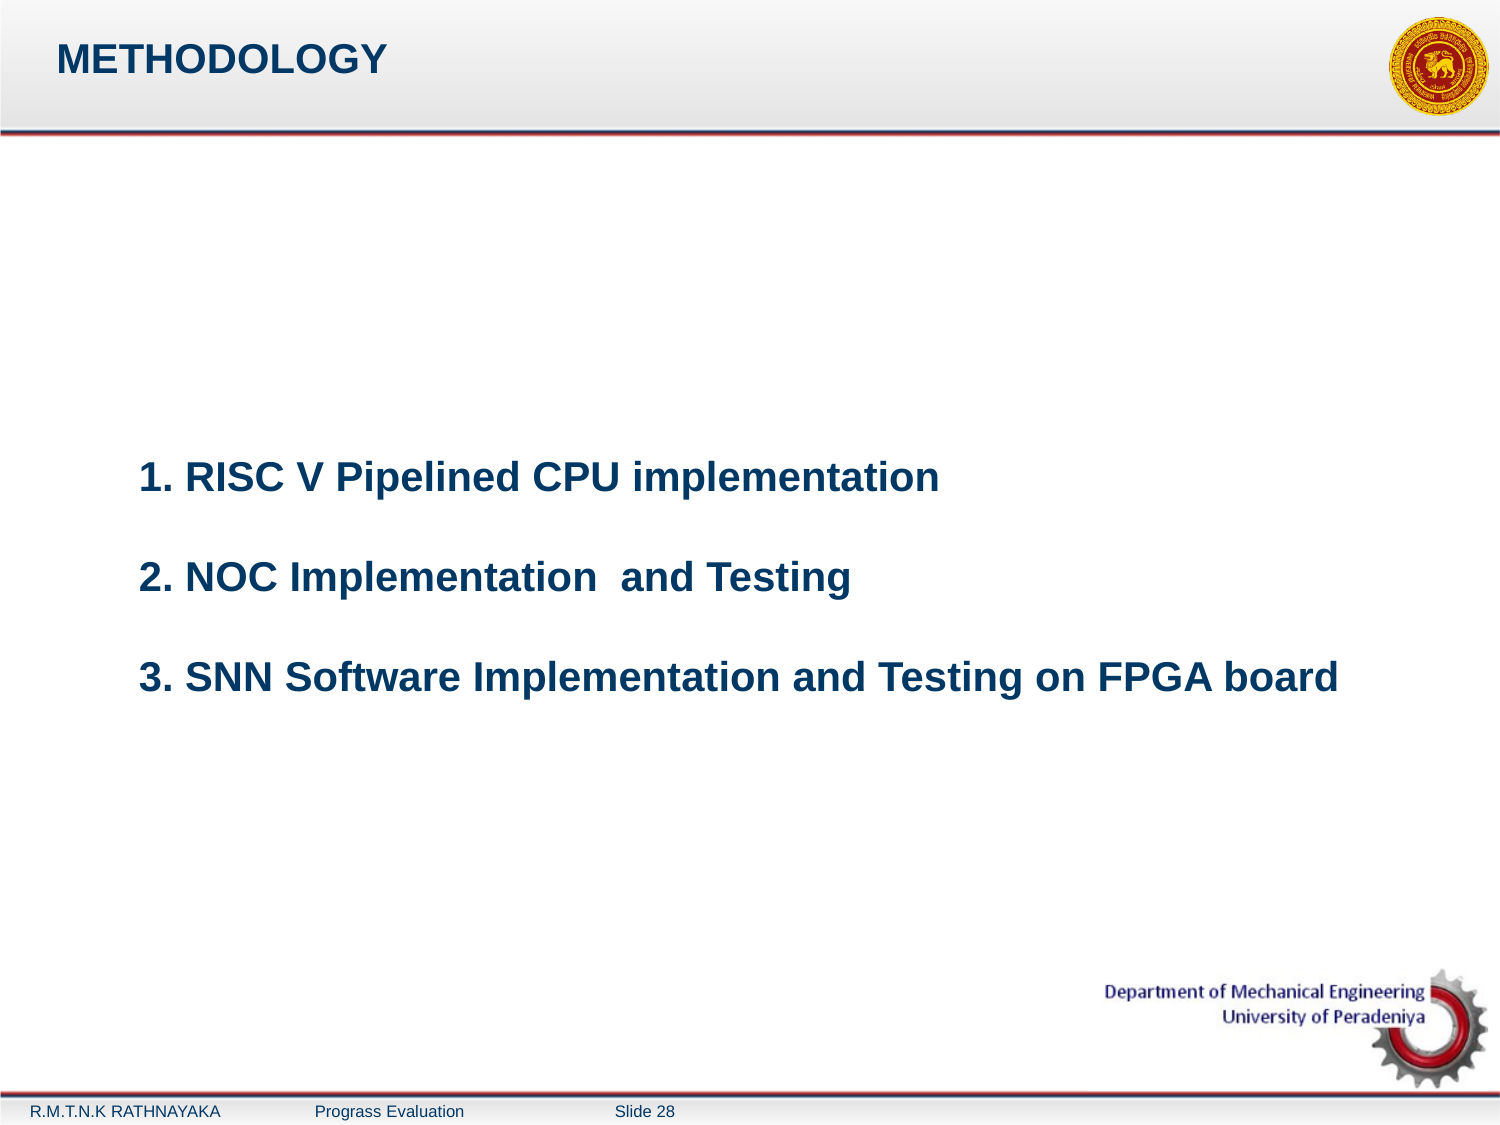

METHODOLOGY
# 1. RISC V Pipelined CPU implementation 2. NOC Implementation  and Testing 3. SNN Software Implementation and Testing on FPGA board